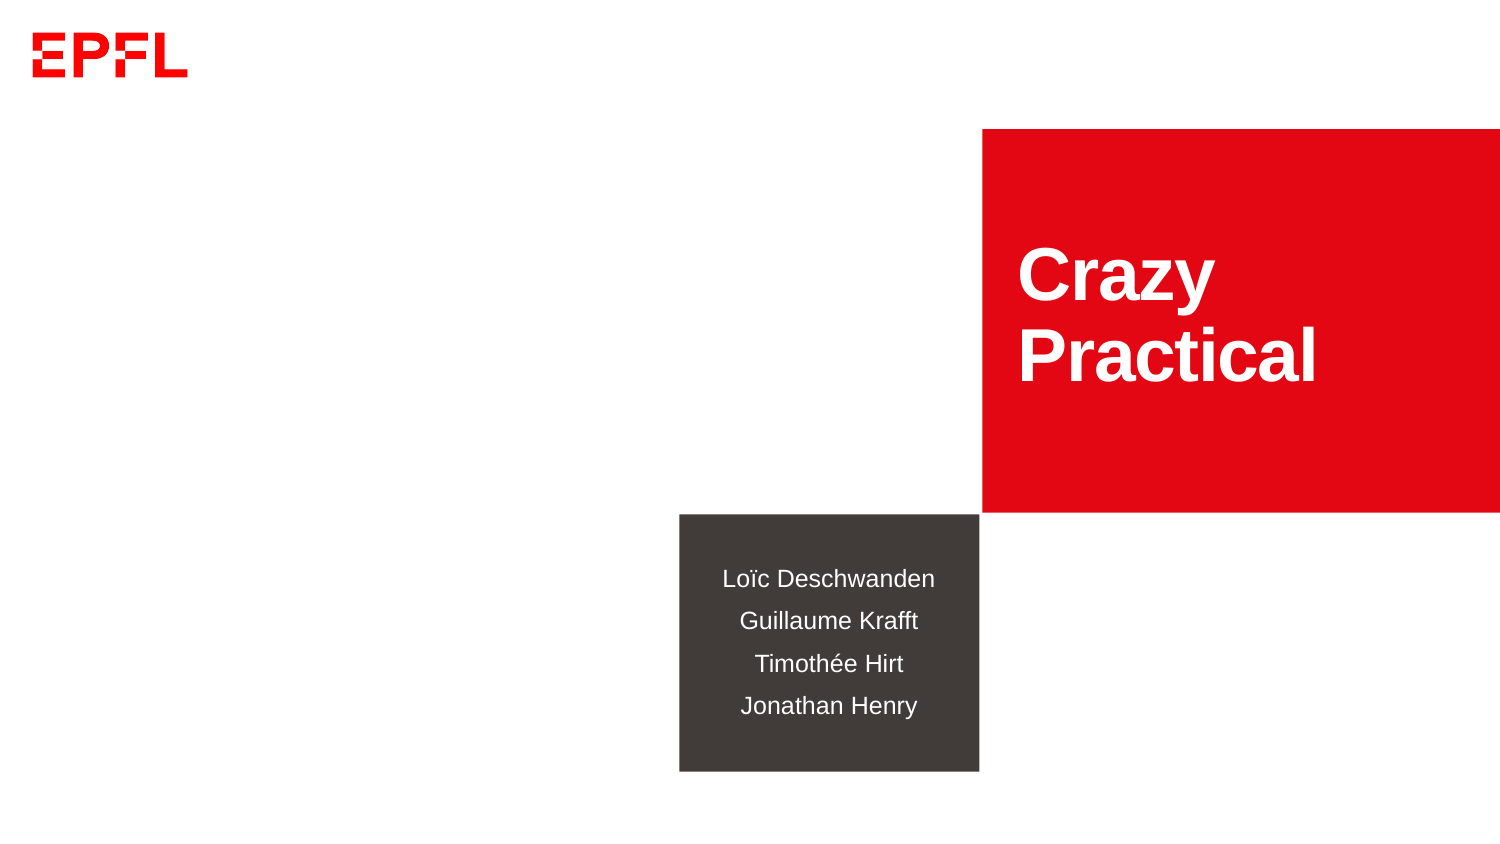

# Crazy Practical
Loïc Deschwanden
Guillaume Krafft
Timothée Hirt
Jonathan Henry